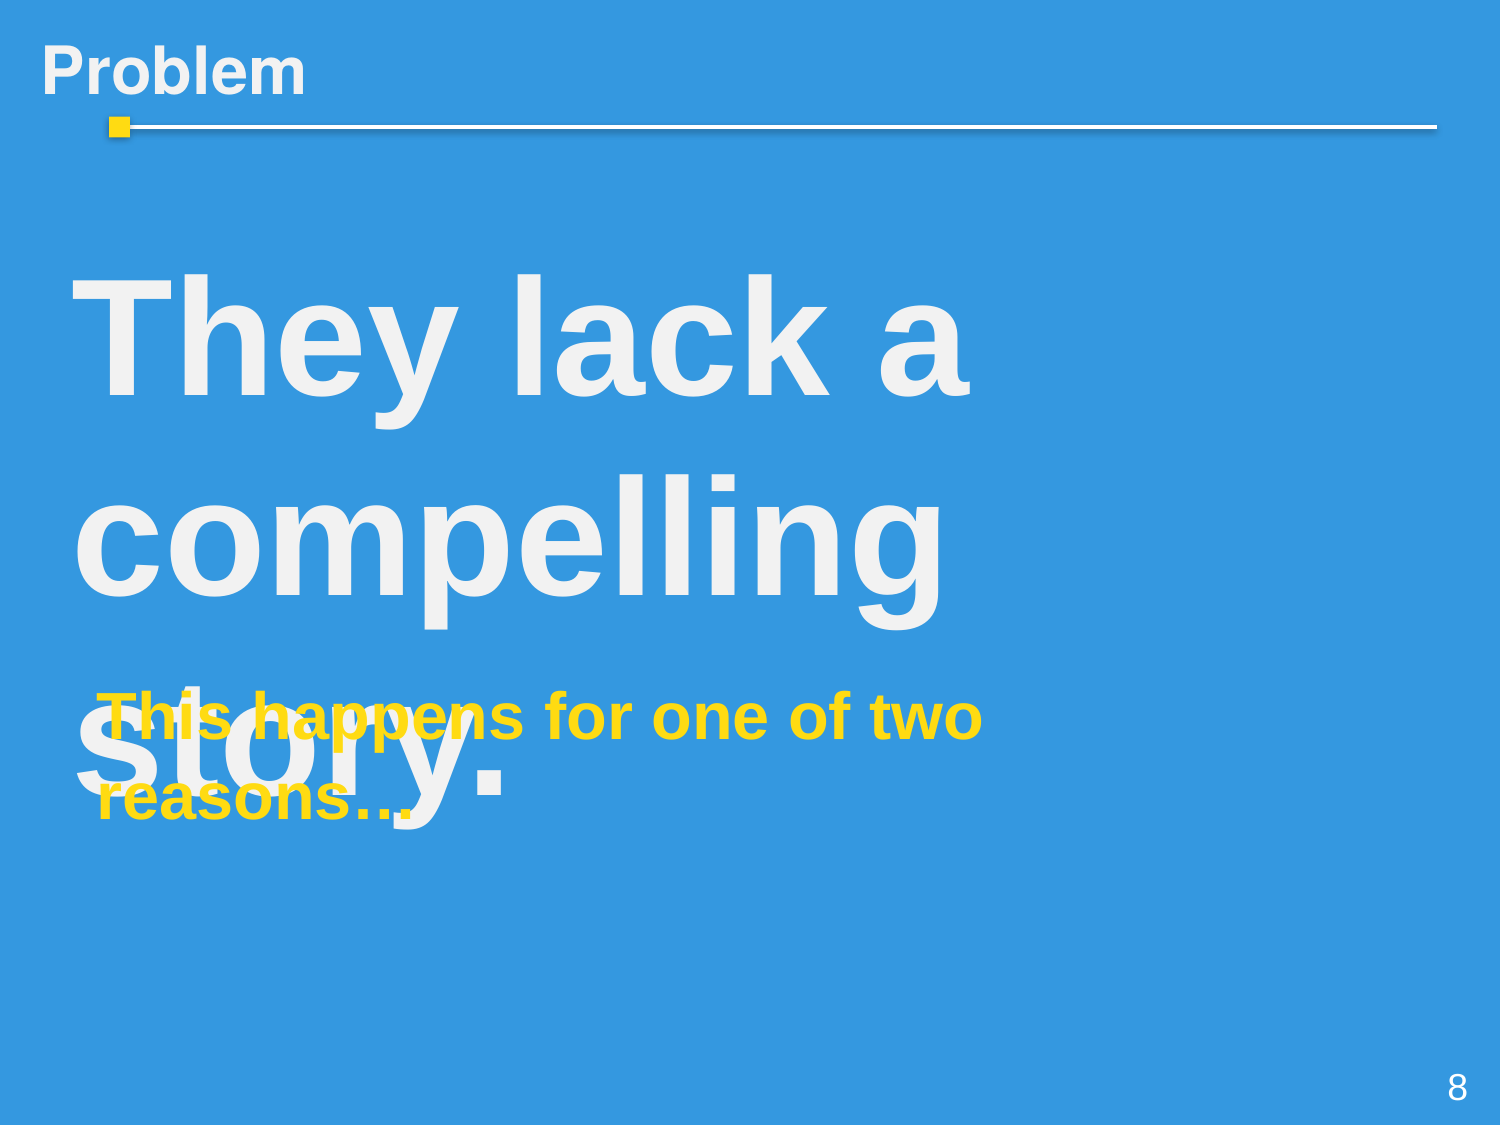

Problem

They lack a compelling story.
This happens for one of two reasons…
8